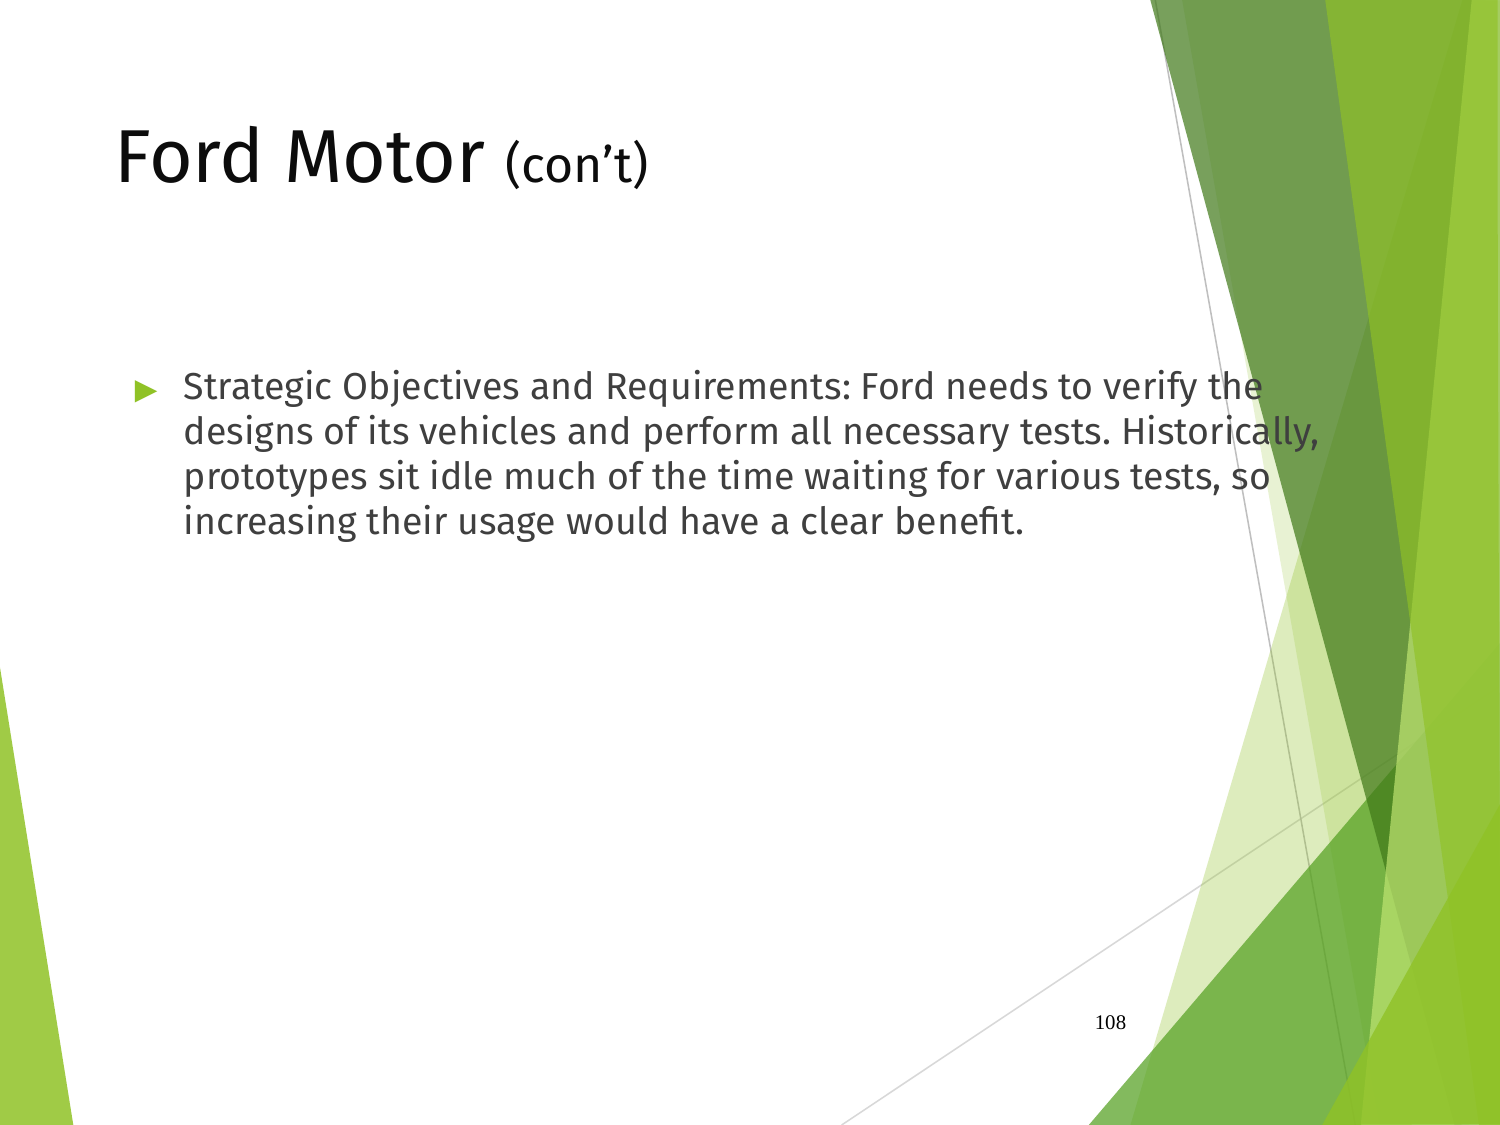

# Ford Motor (con’t)
Strategic Objectives and Requirements: Ford needs to verify the designs of its vehicles and perform all necessary tests. Historically, prototypes sit idle much of the time waiting for various tests, so increasing their usage would have a clear benefit.
108